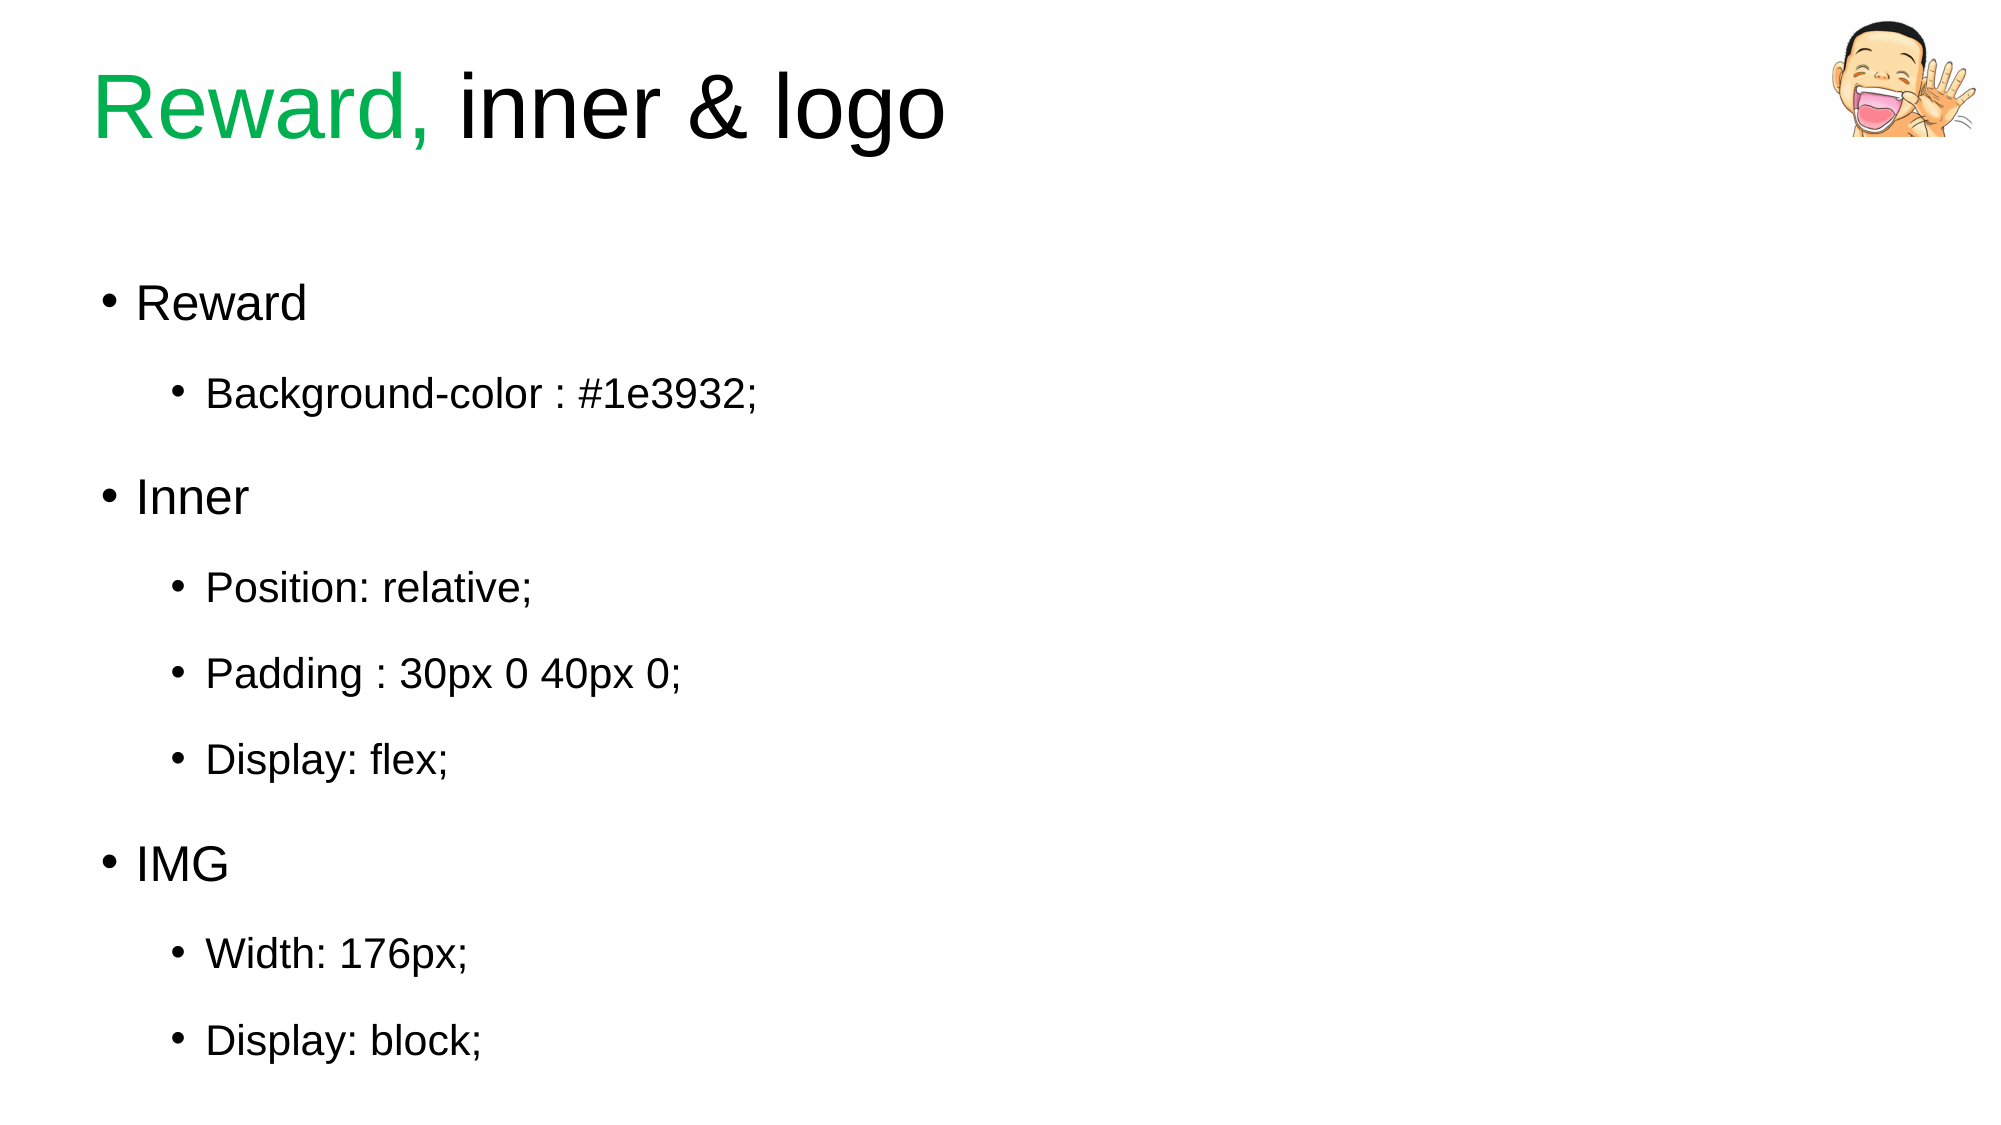

# Reward, inner & logo
Reward
Background-color : #1e3932;
Inner
Position: relative;
Padding : 30px 0 40px 0;
Display: flex;
IMG
Width: 176px;
Display: block;